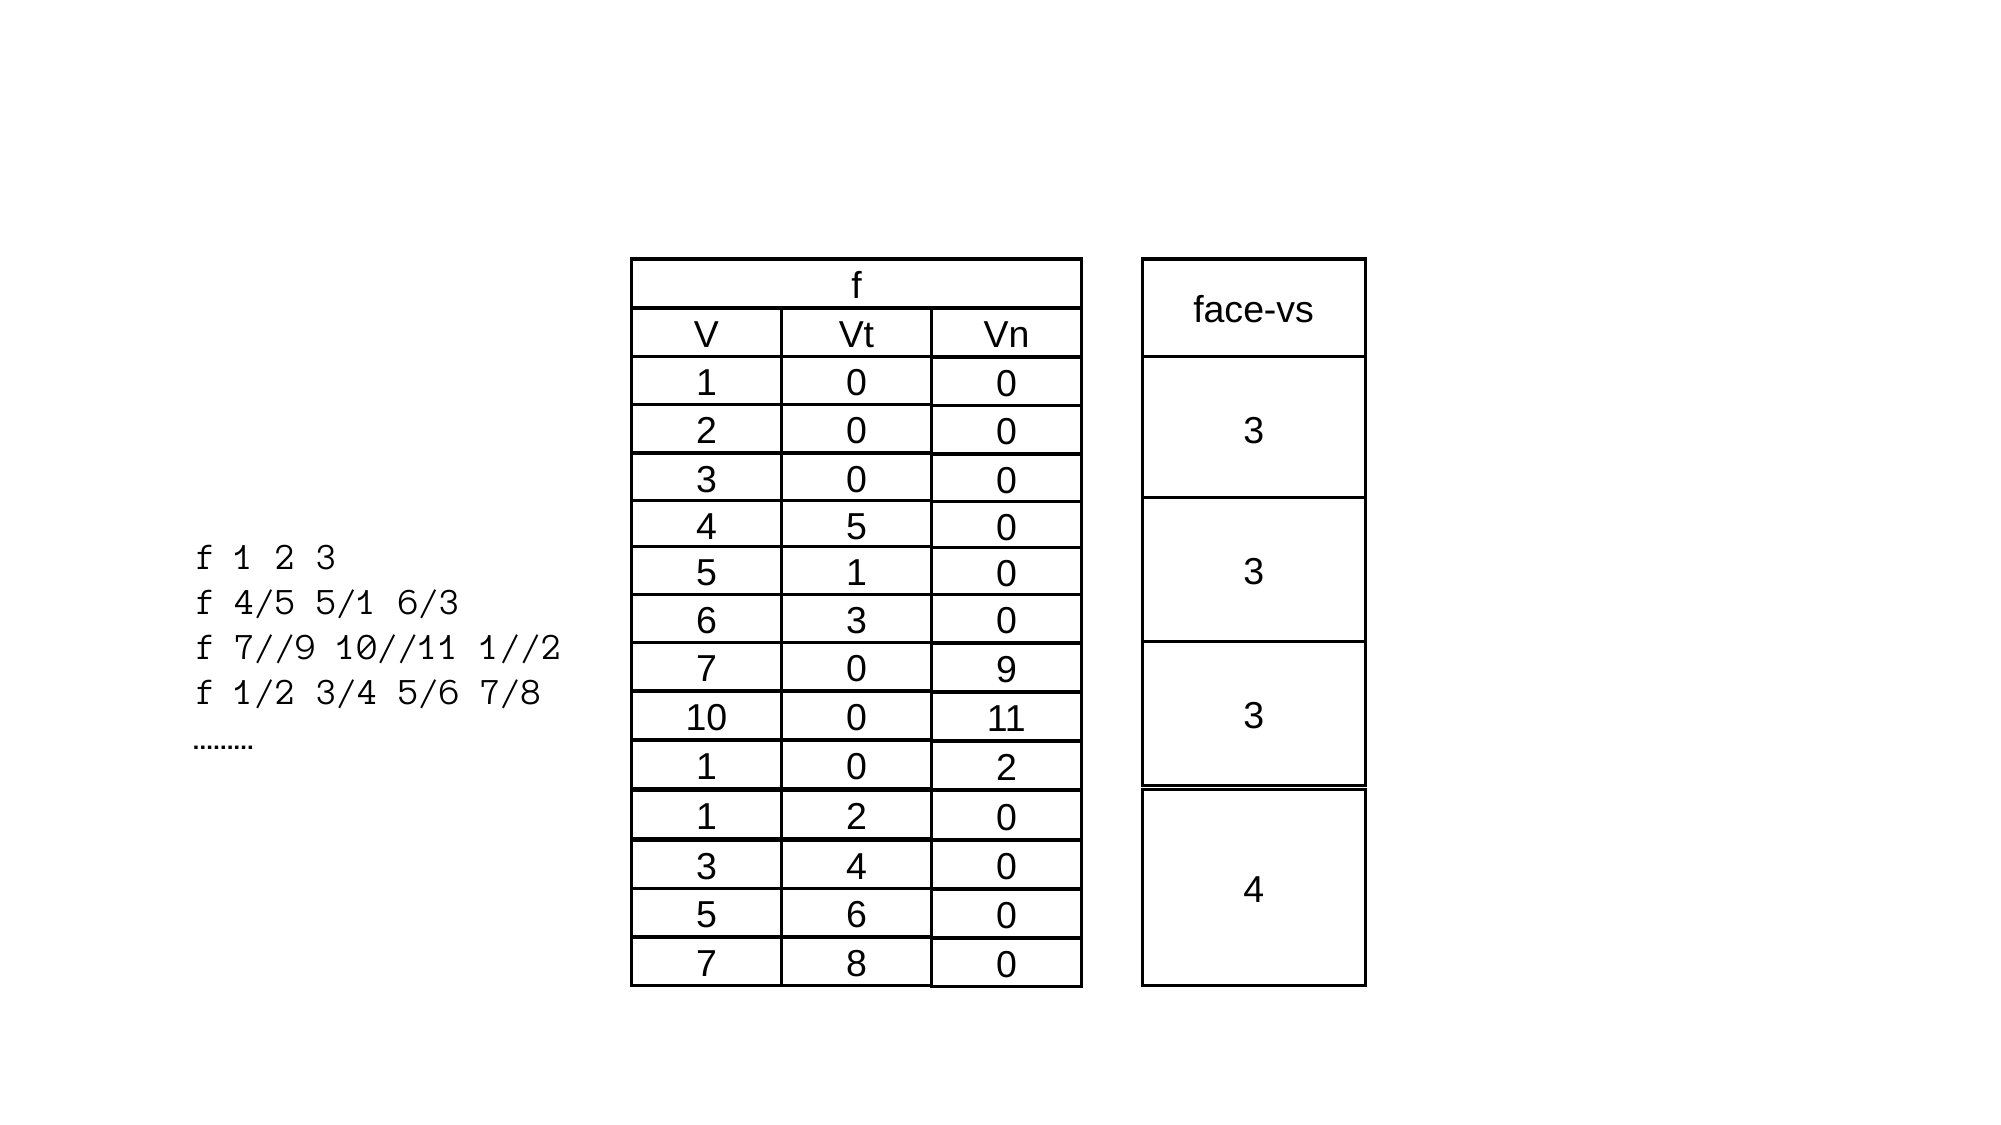

f
face-vs
Vn
V
Vt
1
0
0
3
2
0
0
3
0
0
3
4
5
0
f 1 2 3
f 4/5 5/1 6/3
f 7//9 10//11 1//2
f 1/2 3/4 5/6 7/8
………
5
1
0
6
3
0
3
7
0
9
10
0
11
1
0
2
4
1
2
0
3
4
0
5
6
0
7
8
0